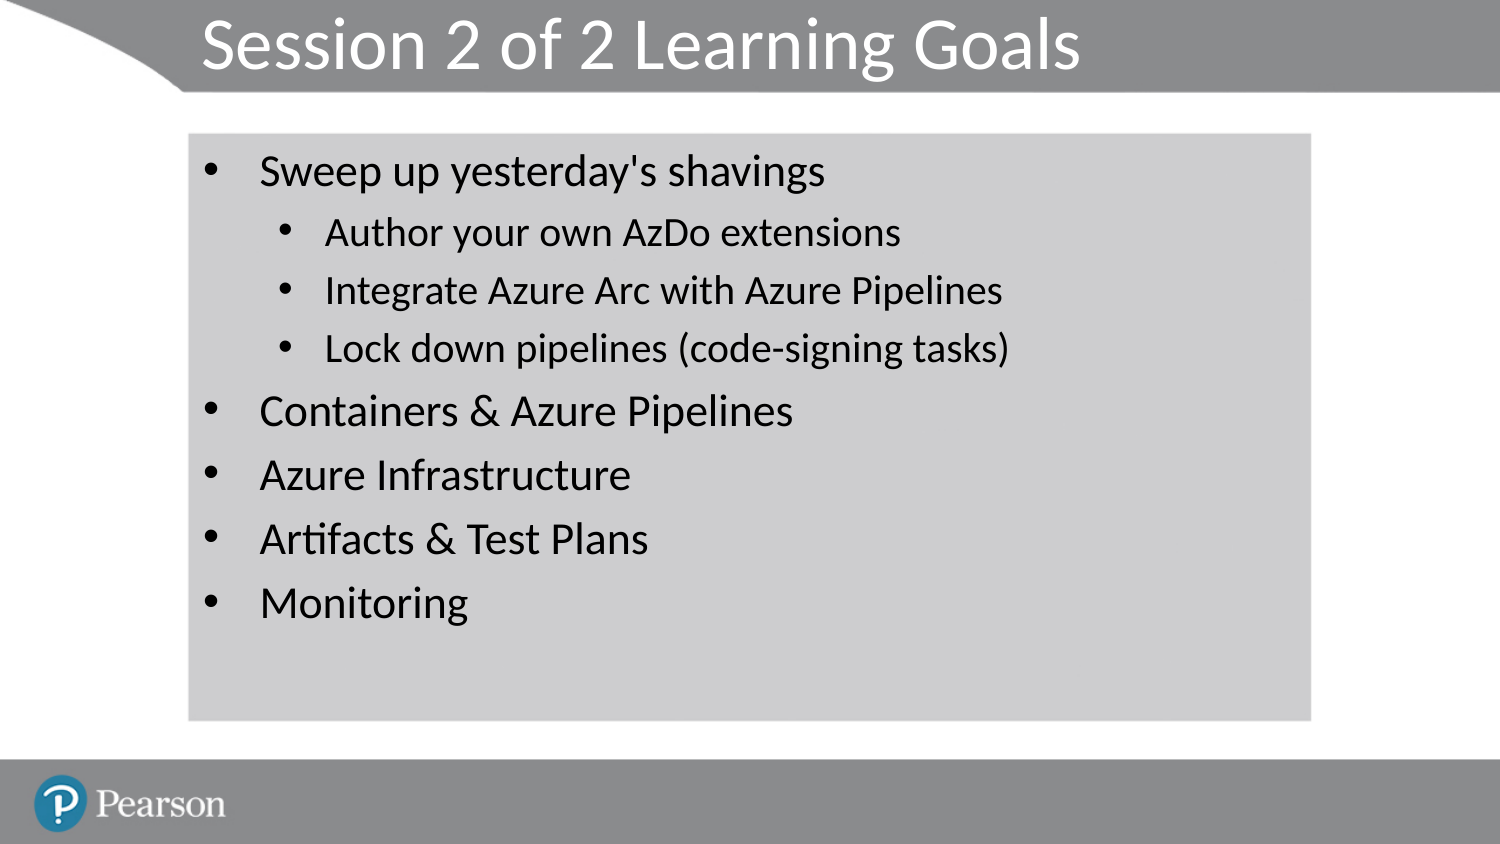

# Session 2 of 2 Learning Goals
Sweep up yesterday's shavings
Author your own AzDo extensions
Integrate Azure Arc with Azure Pipelines
Lock down pipelines (code-signing tasks)
Containers & Azure Pipelines
Azure Infrastructure
Artifacts & Test Plans
Monitoring